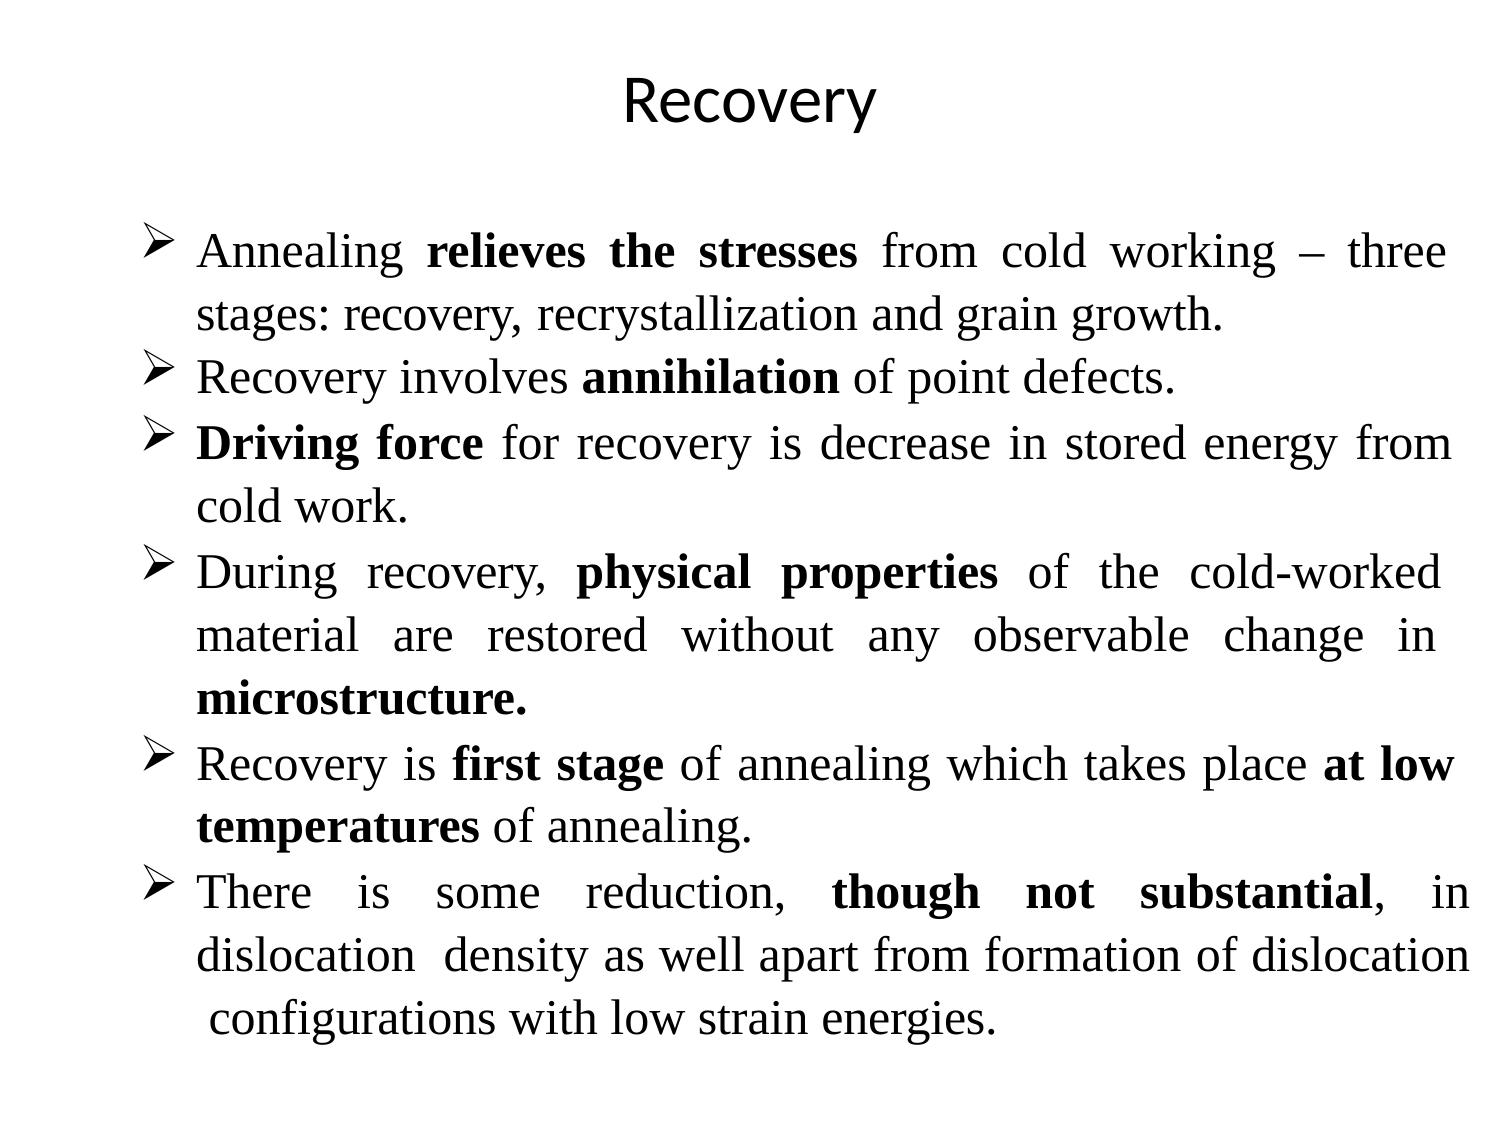

# Recovery
Annealing relieves the stresses from cold working – three  stages: recovery, recrystallization and grain growth.
Recovery involves annihilation of point defects.
Driving force for recovery is decrease in stored energy from  cold work.
During recovery, physical properties of the cold-worked  material are restored without any observable change in  microstructure.
Recovery is first stage of annealing which takes place at low  temperatures of annealing.
There is some reduction, though not substantial, in dislocation  density as well apart from formation of dislocation  configurations with low strain energies.